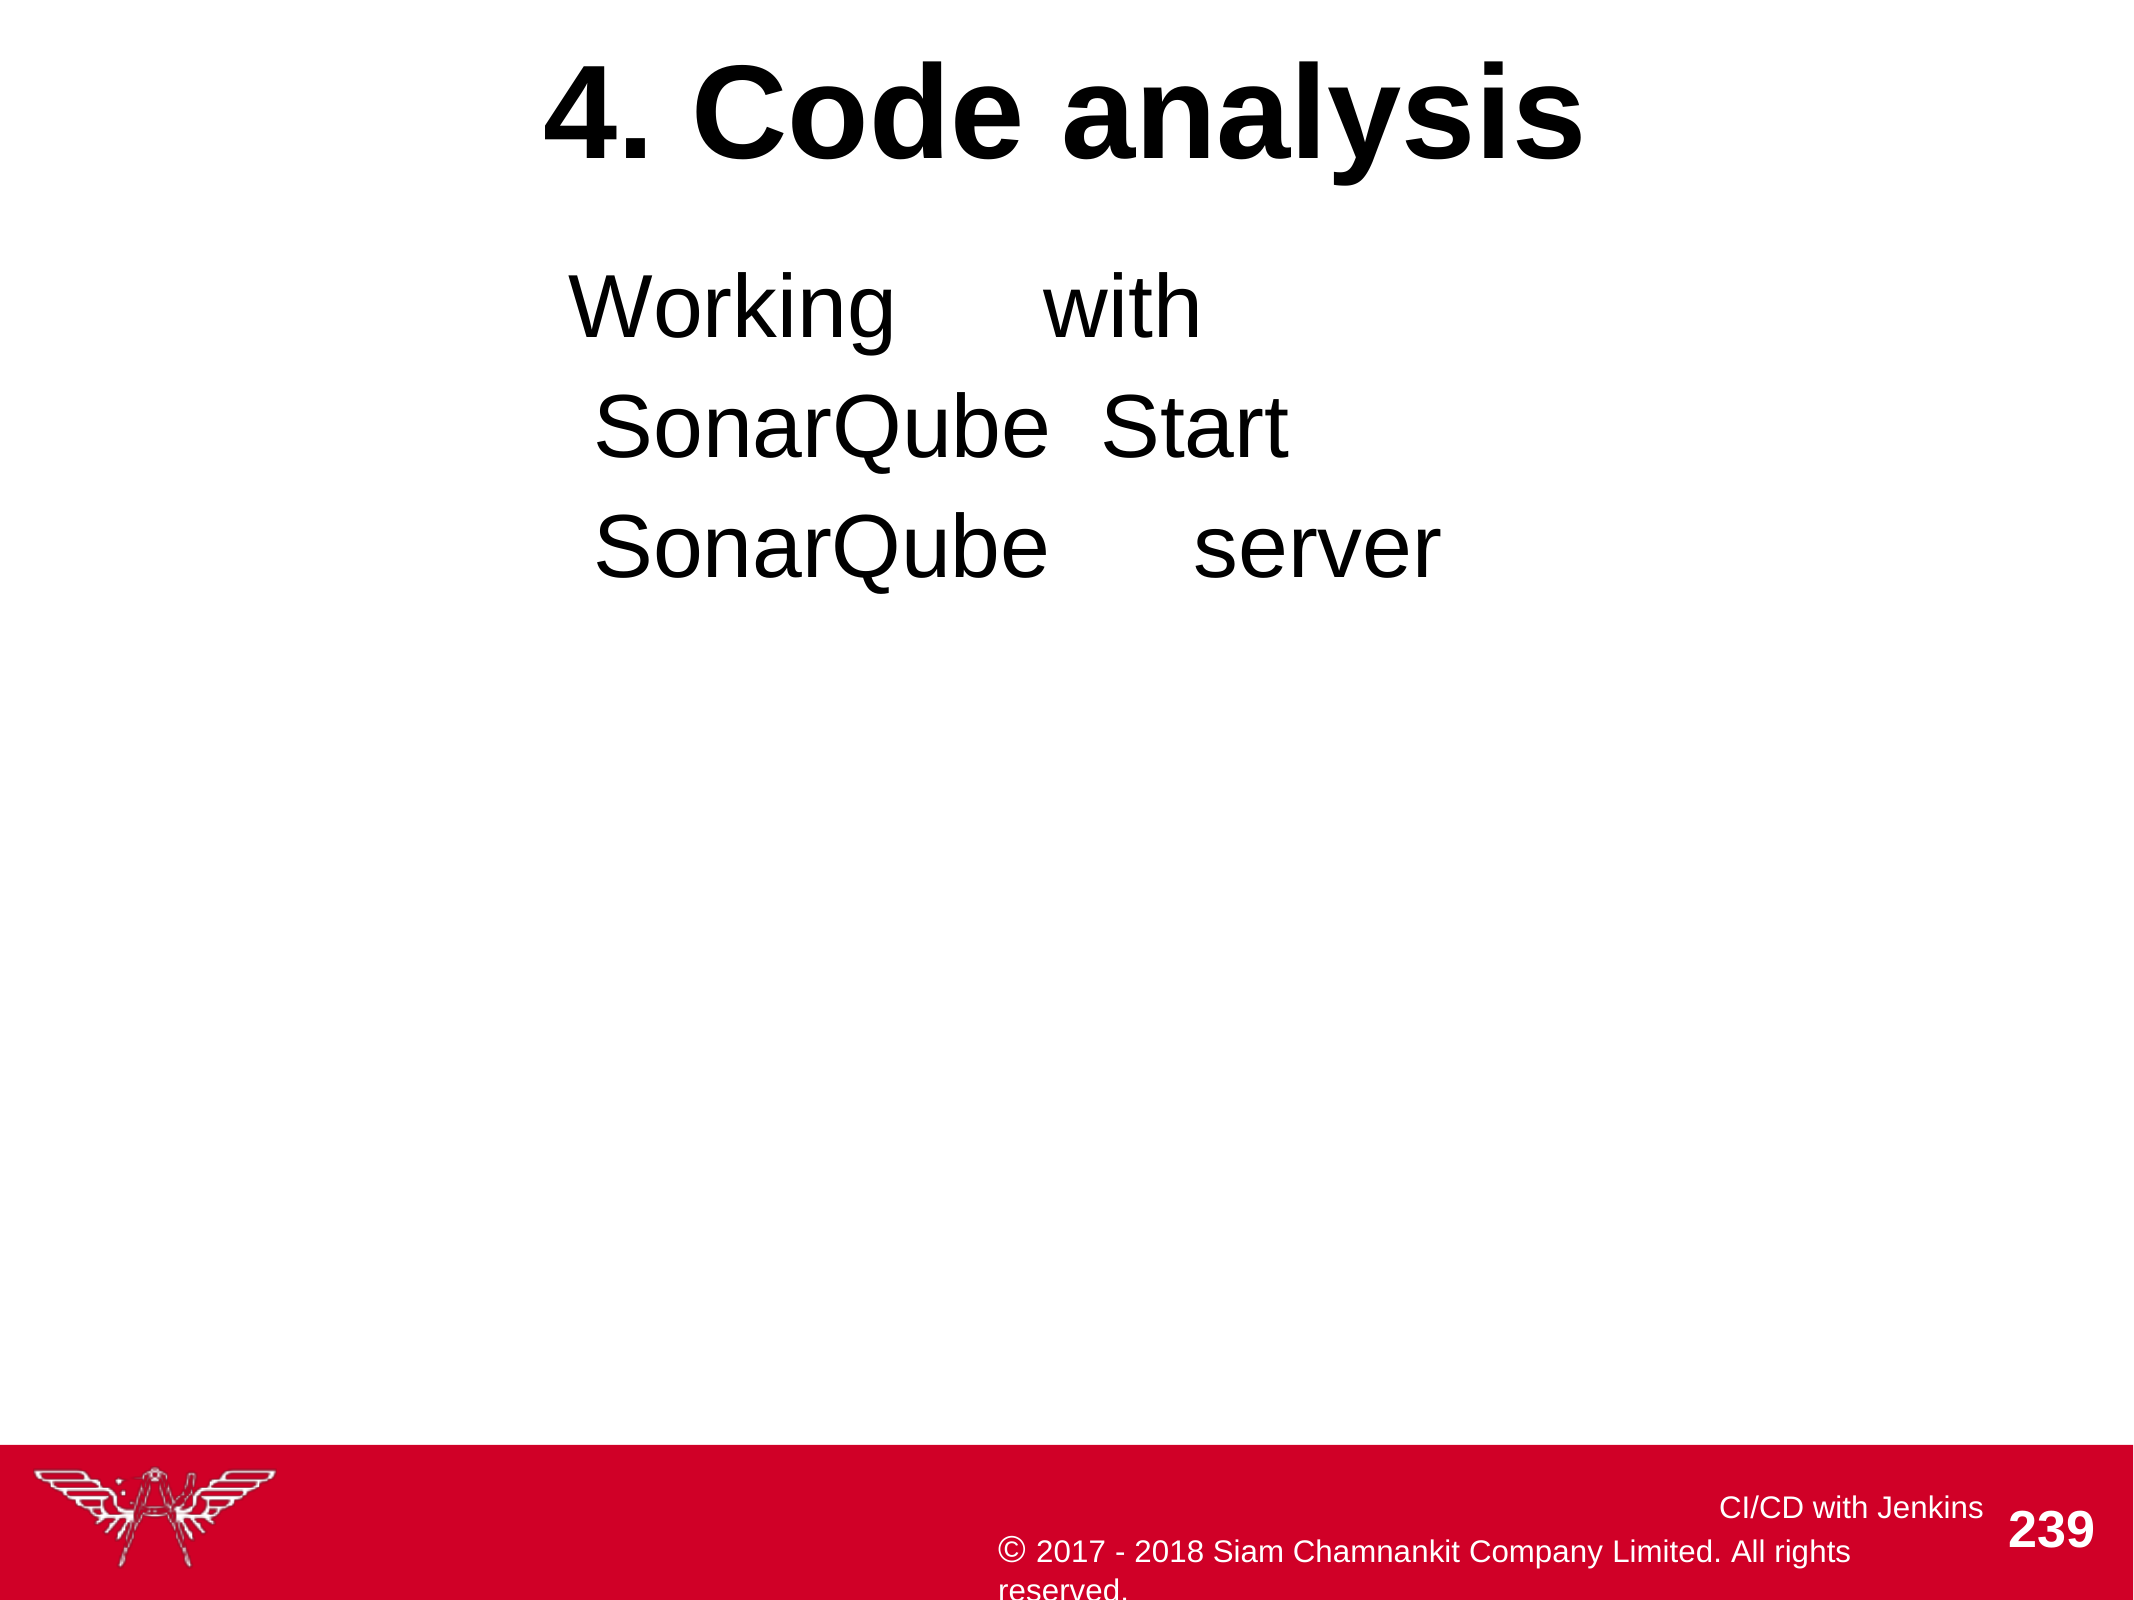

4. Code analysis
Working	with	SonarQube  Start SonarQube	server
CI/CD with Jenkins
© 2017 - 2018 Siam Chamnankit Company Limited. All rights reserved.
239